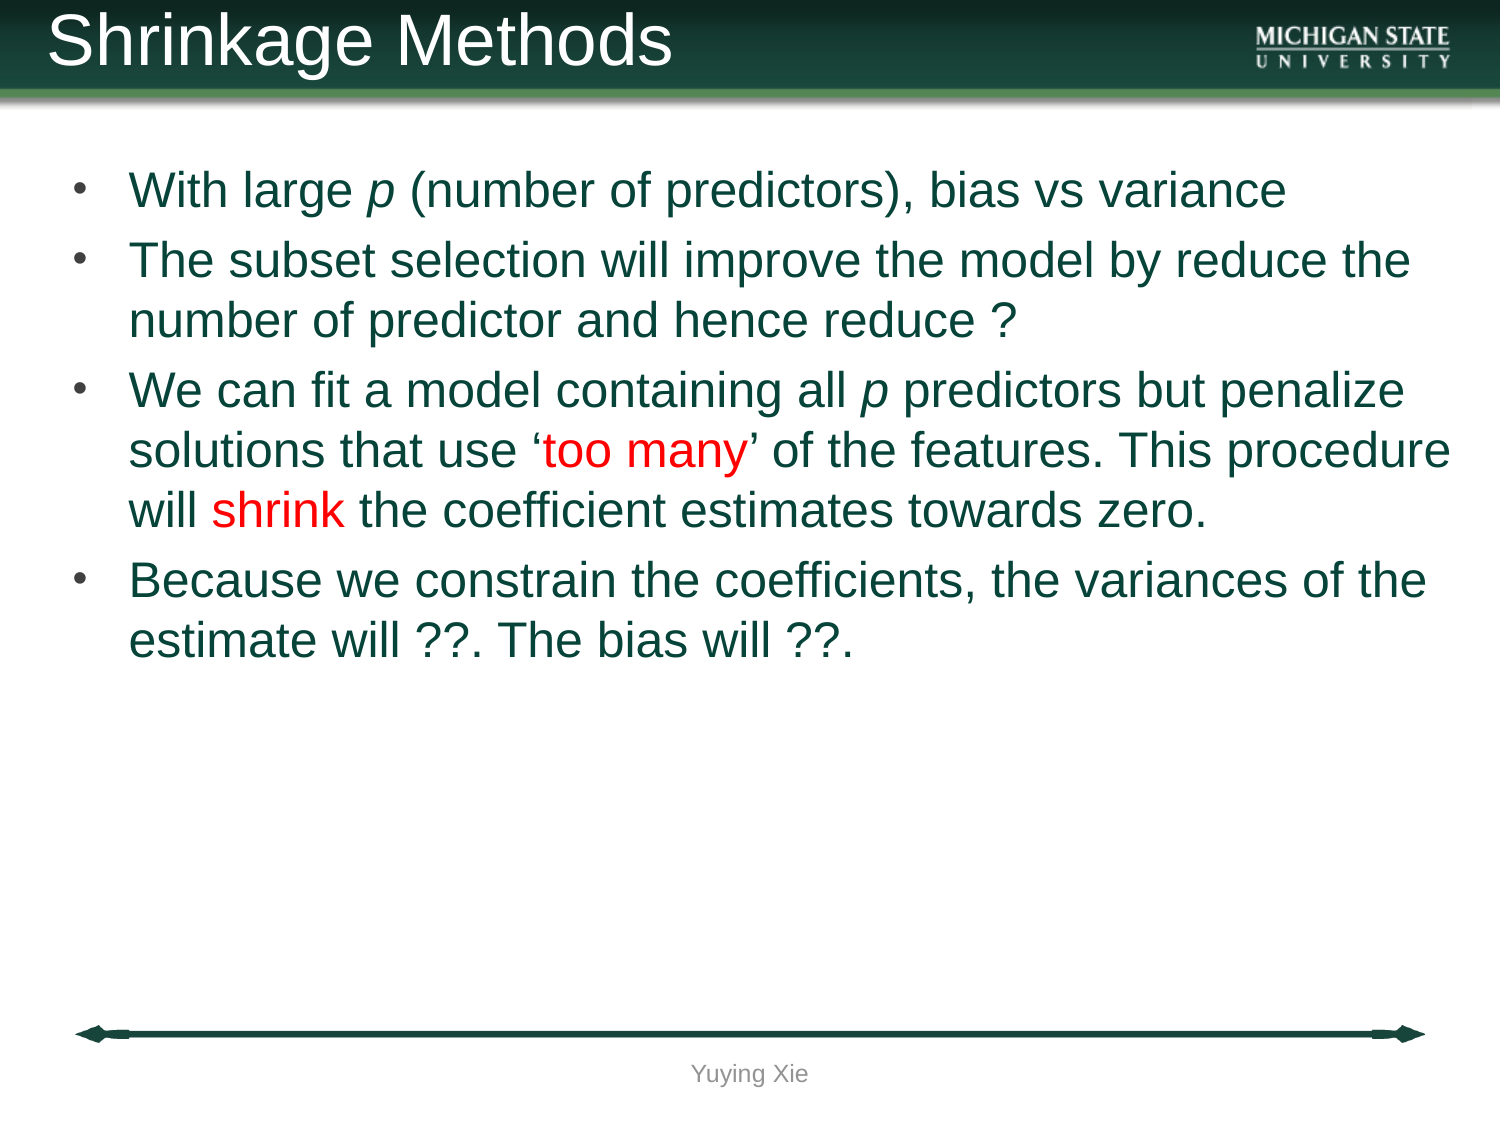

Shrinkage Methods
With large p (number of predictors), bias vs variance
The subset selection will improve the model by reduce the number of predictor and hence reduce ?
We can fit a model containing all p predictors but penalize solutions that use ‘too many’ of the features. This procedure will shrink the coefficient estimates towards zero.
Because we constrain the coefficients, the variances of the estimate will ??. The bias will ??.

Yuying Xie